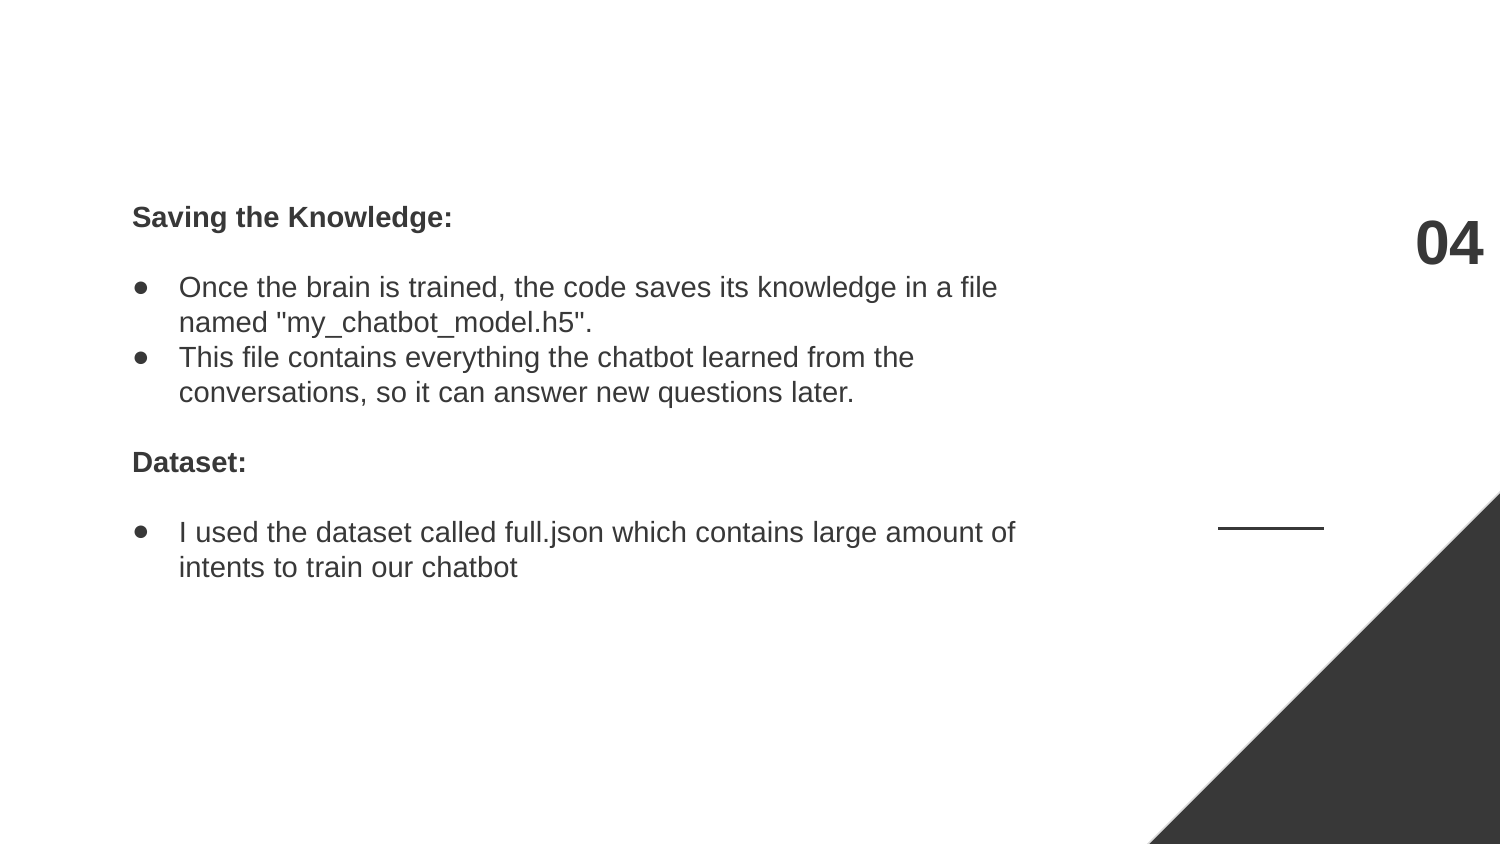

04
Saving the Knowledge:

Once the brain is trained, the code saves its knowledge in a file named "my_chatbot_model.h5".
This file contains everything the chatbot learned from the conversations, so it can answer new questions later.

Dataset:

I used the dataset called full.json which contains large amount of intents to train our chatbot